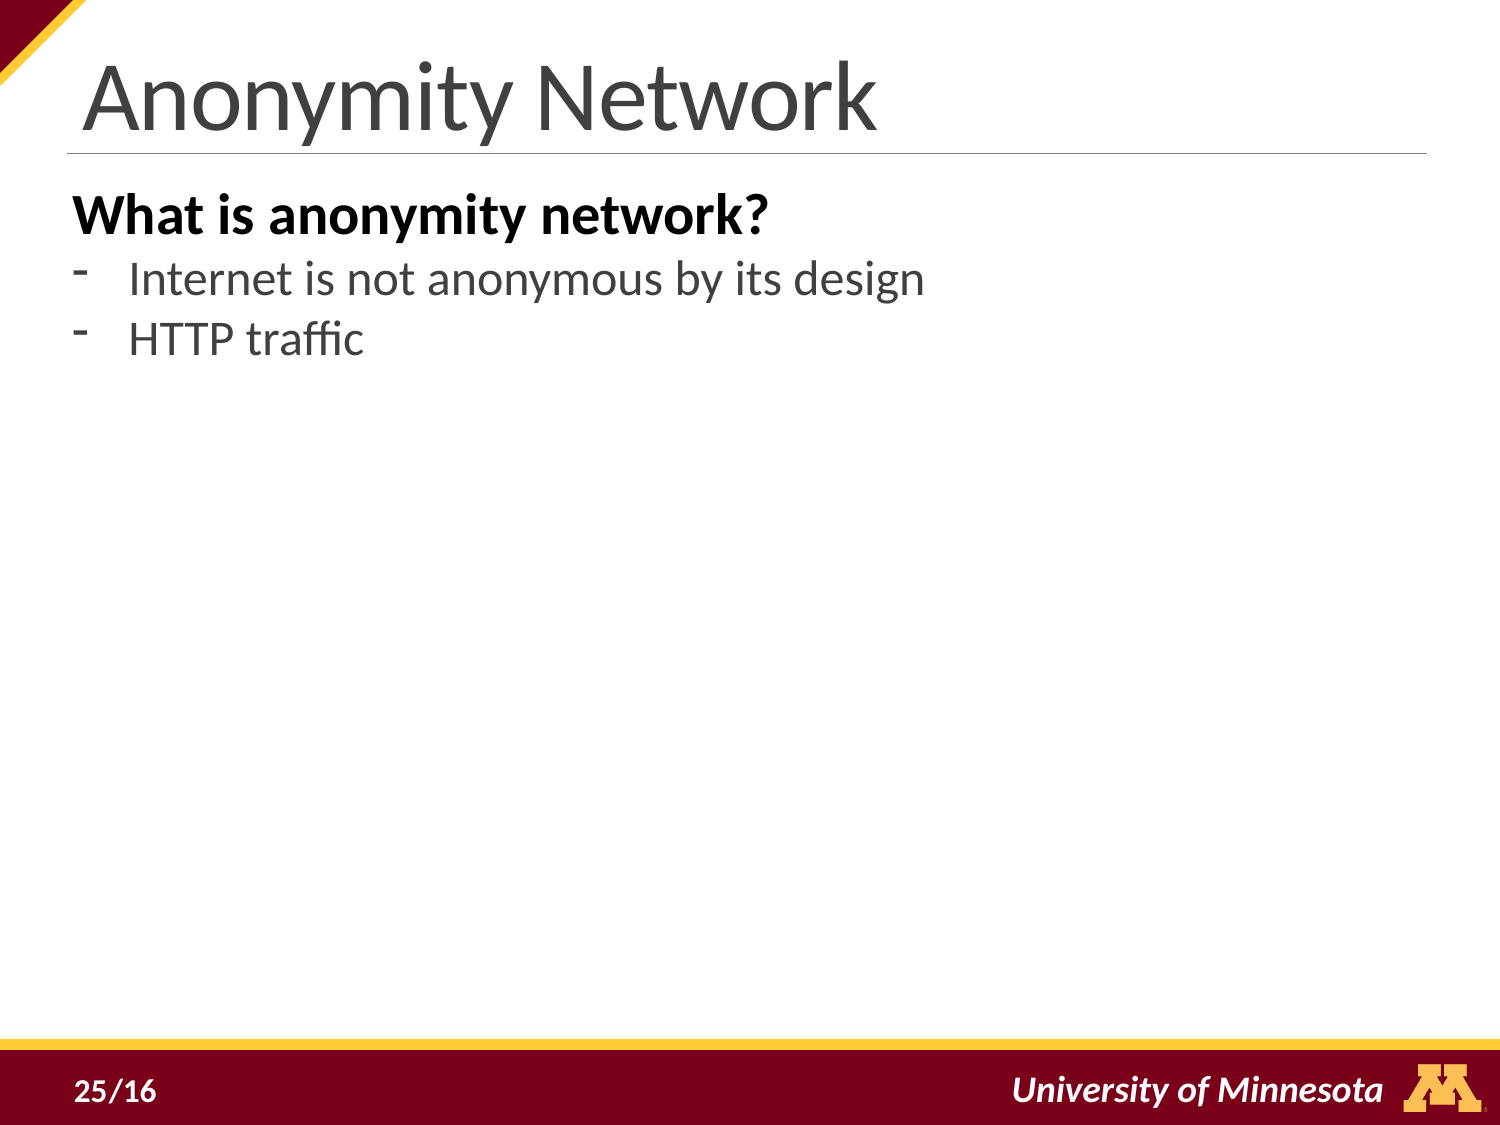

Anonymity Network
What is anonymity network?
Internet is not anonymous by its design
HTTP traffic

25